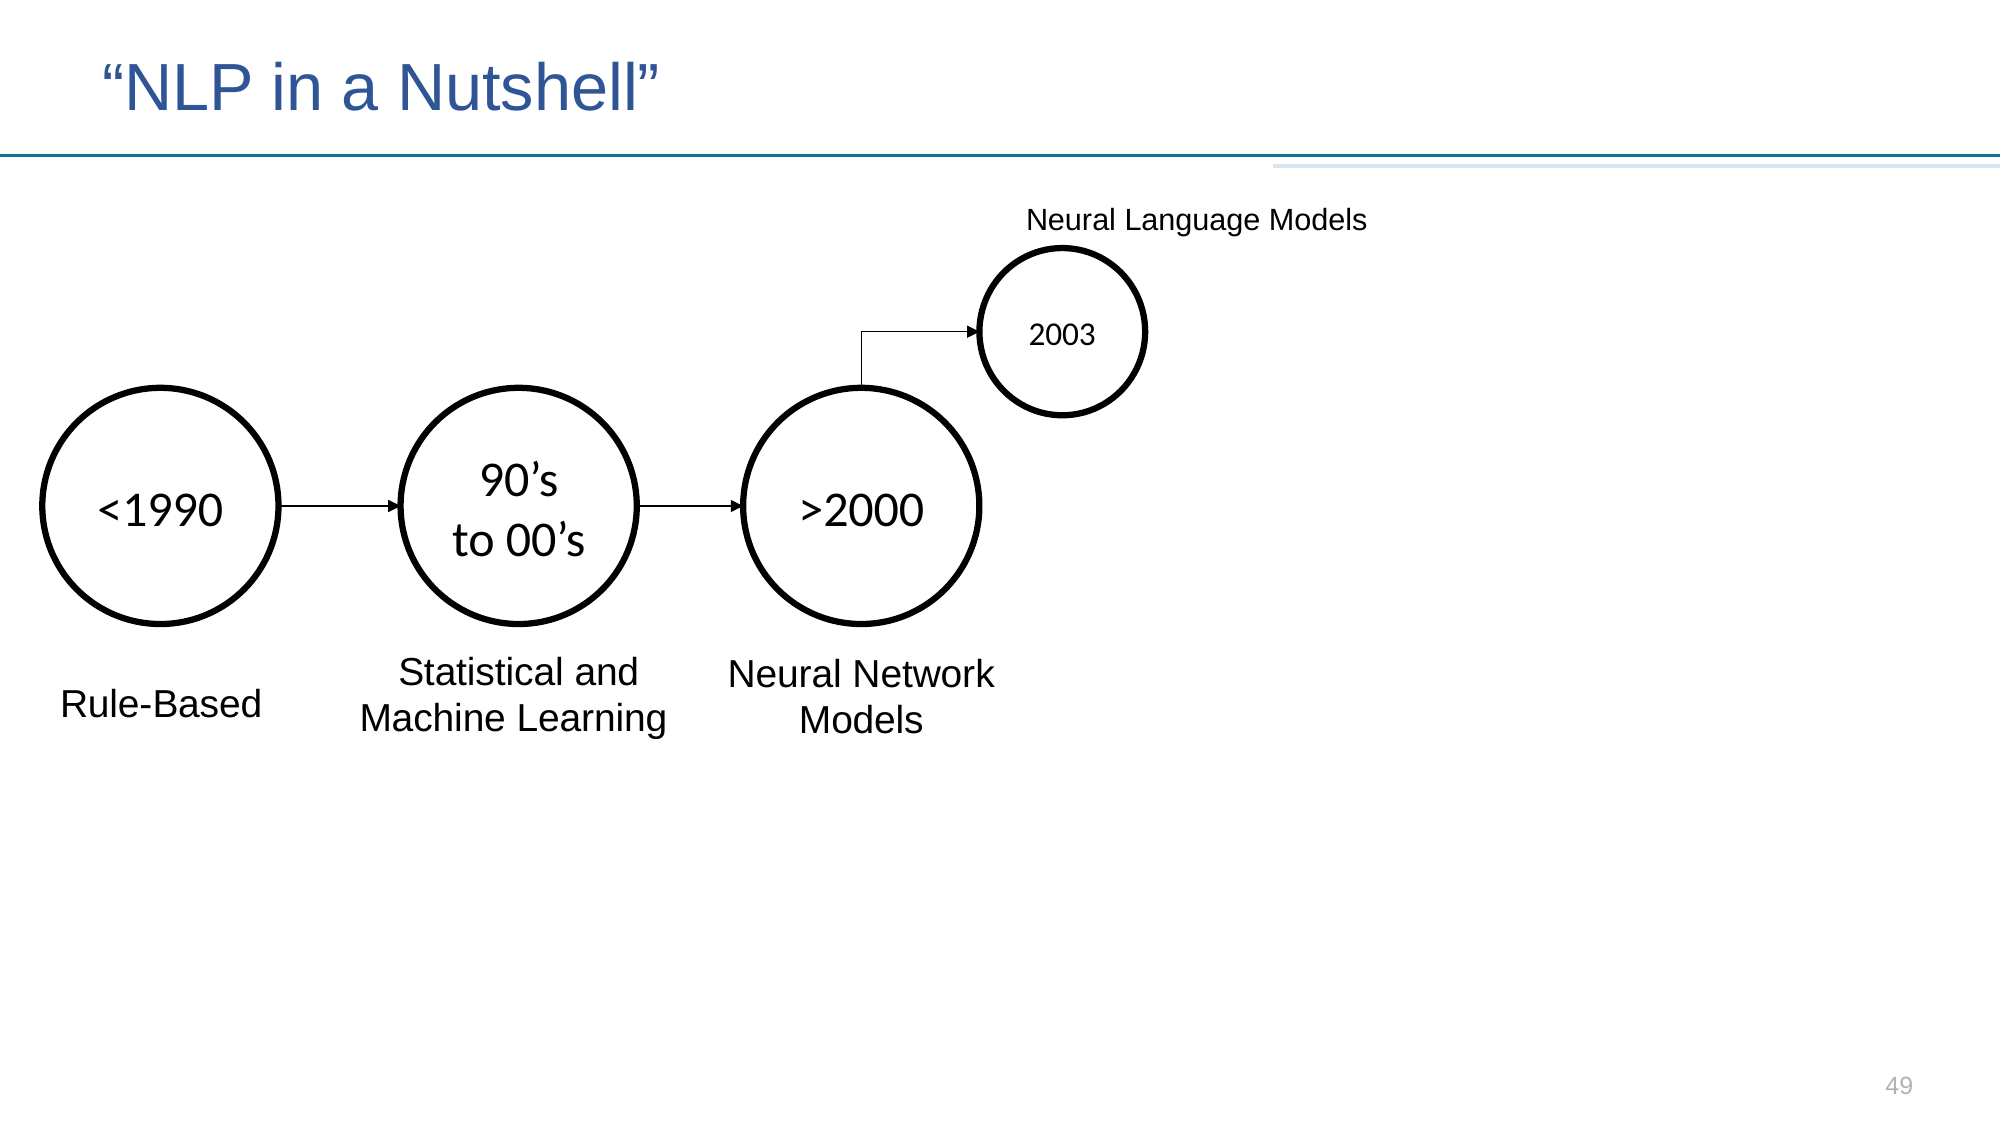

# “NLP in a Nutshell”
Neural Language Models

2003
<1990
90’s
to 00’s
>2000

Statistical and Machine Learning
Neural Network Models
Rule-Based
49